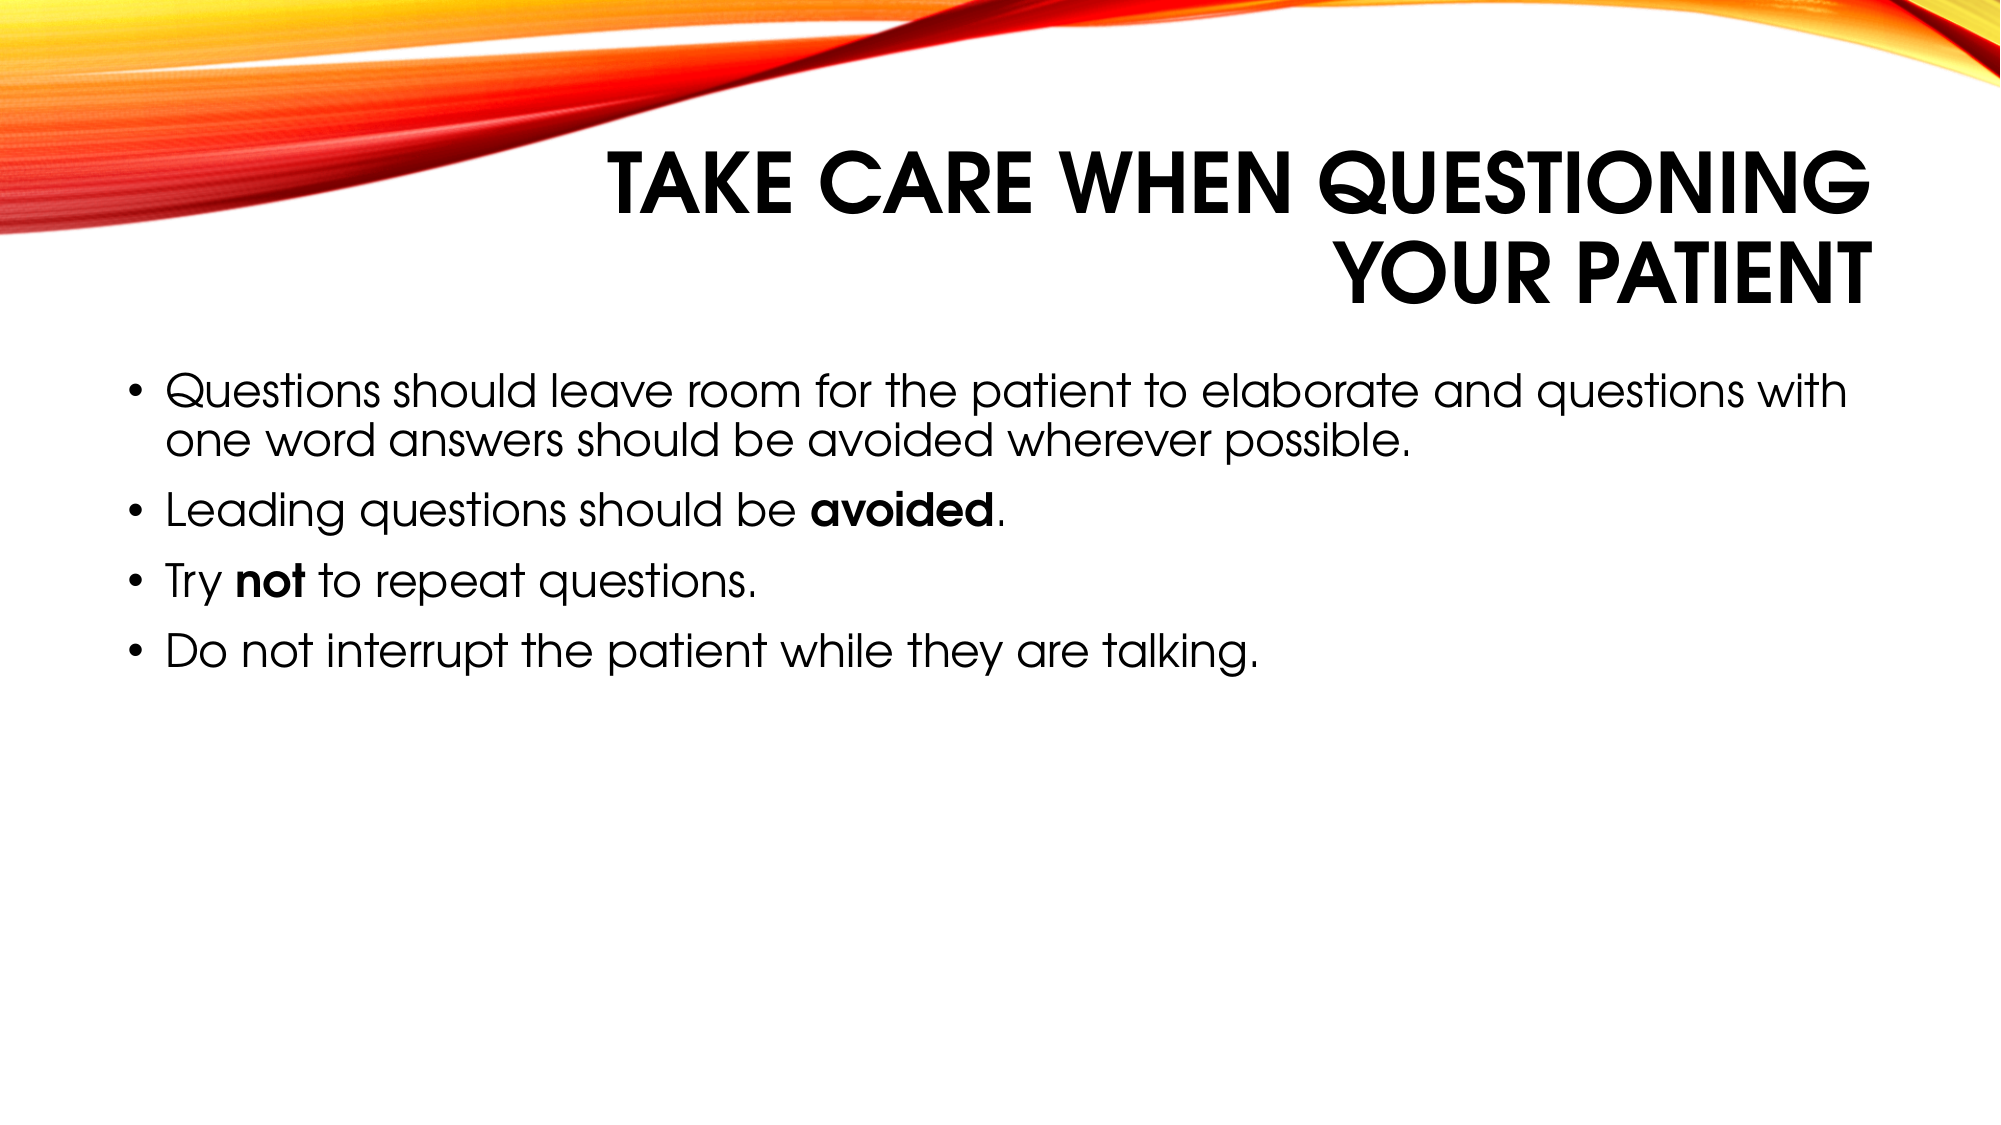

# TAKE CARE WHEN QUESTIONING YOUR PATIENT
Questions should leave room for the patient to elaborate and questions with one word answers should be avoided wherever possible.
Leading questions should be avoided.
Try not to repeat questions.
Do not interrupt the patient while they are talking.